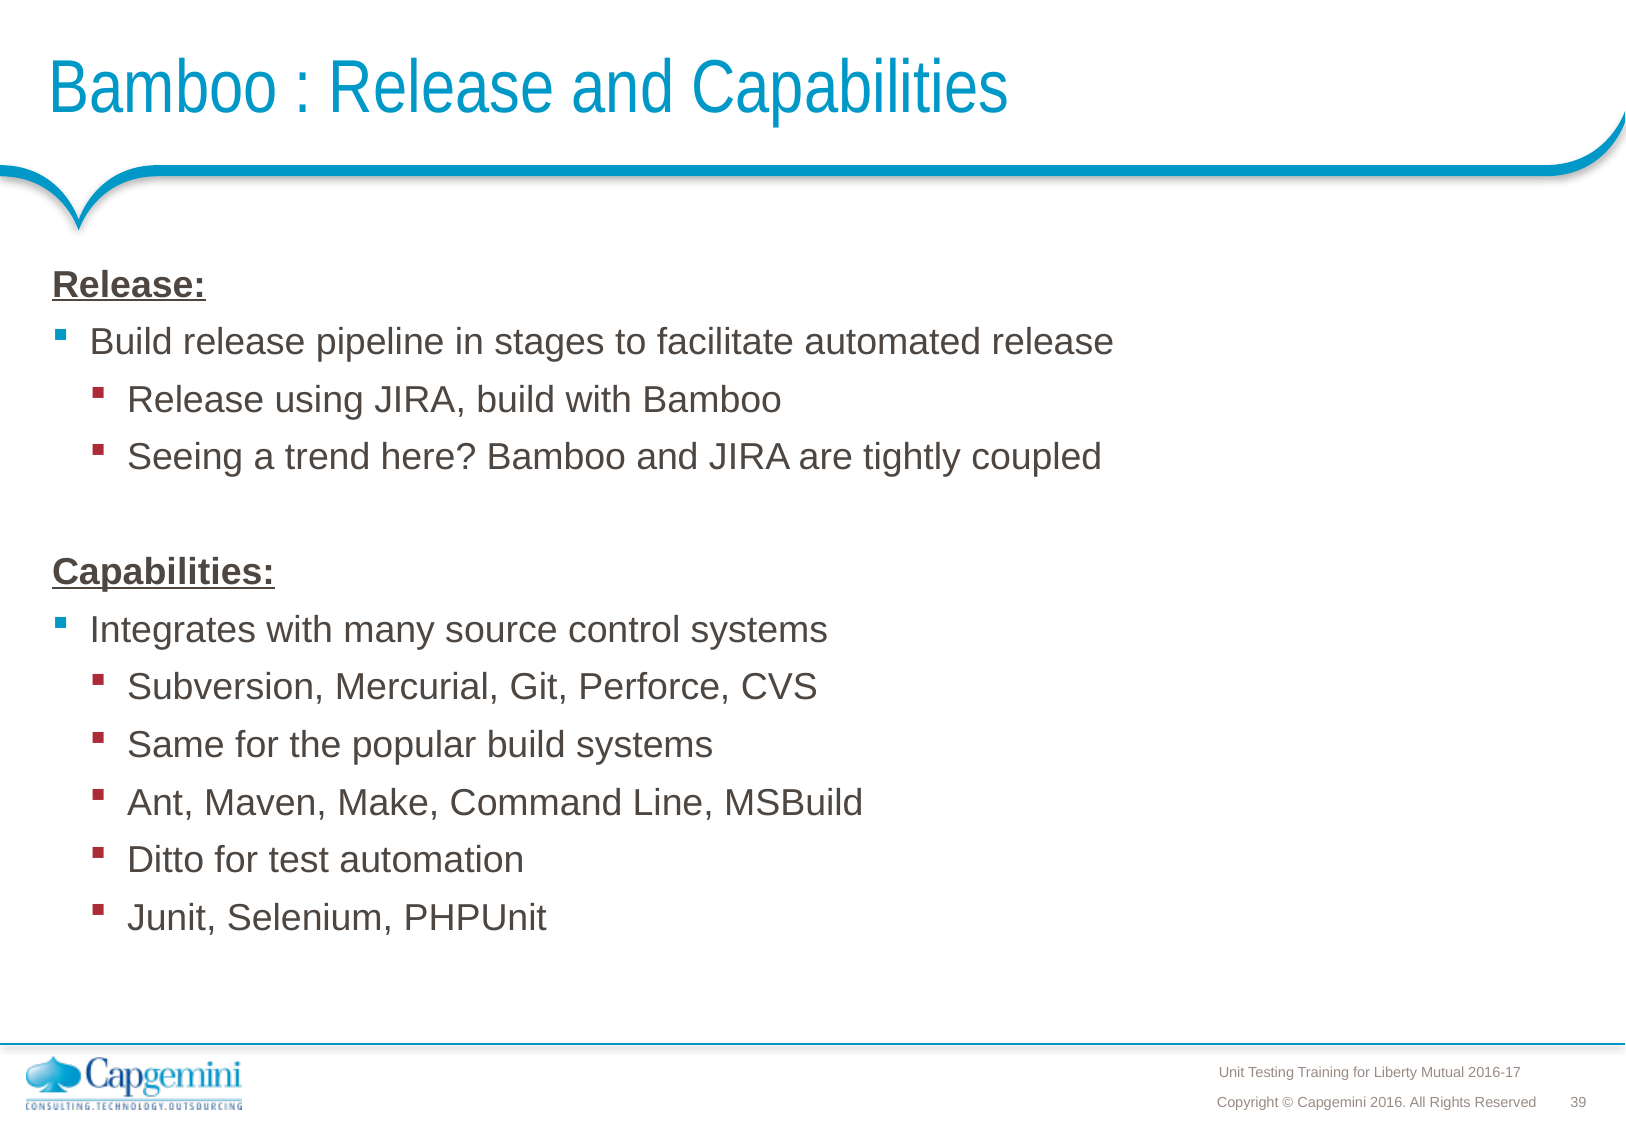

# Bamboo : Release and Capabilities
Release:
Build release pipeline in stages to facilitate automated release
Release using JIRA, build with Bamboo
Seeing a trend here? Bamboo and JIRA are tightly coupled

Capabilities:
Integrates with many source control systems
Subversion, Mercurial, Git, Perforce, CVS
Same for the popular build systems
Ant, Maven, Make, Command Line, MSBuild
Ditto for test automation
Junit, Selenium, PHPUnit